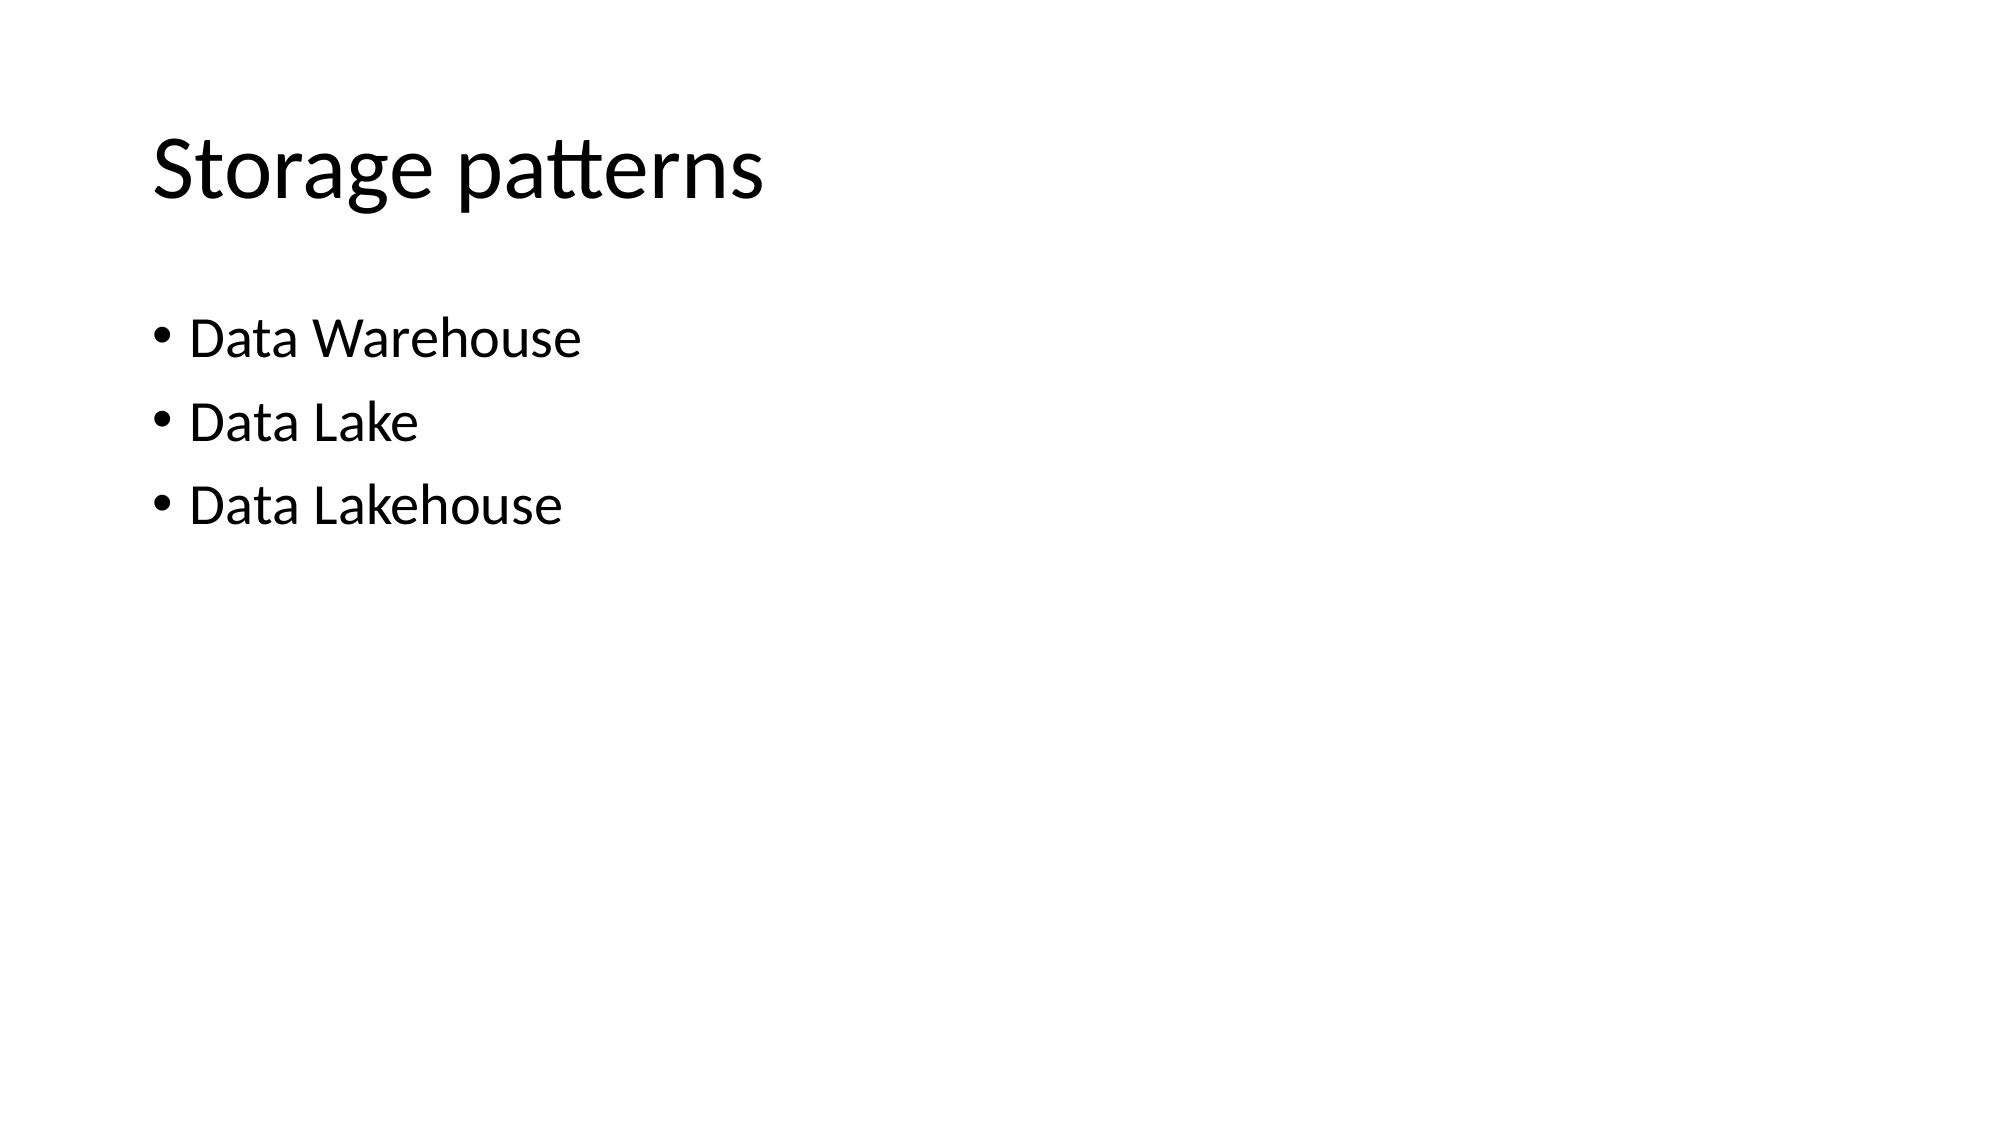

# Storage patterns
Data Warehouse
Data Lake
Data Lakehouse